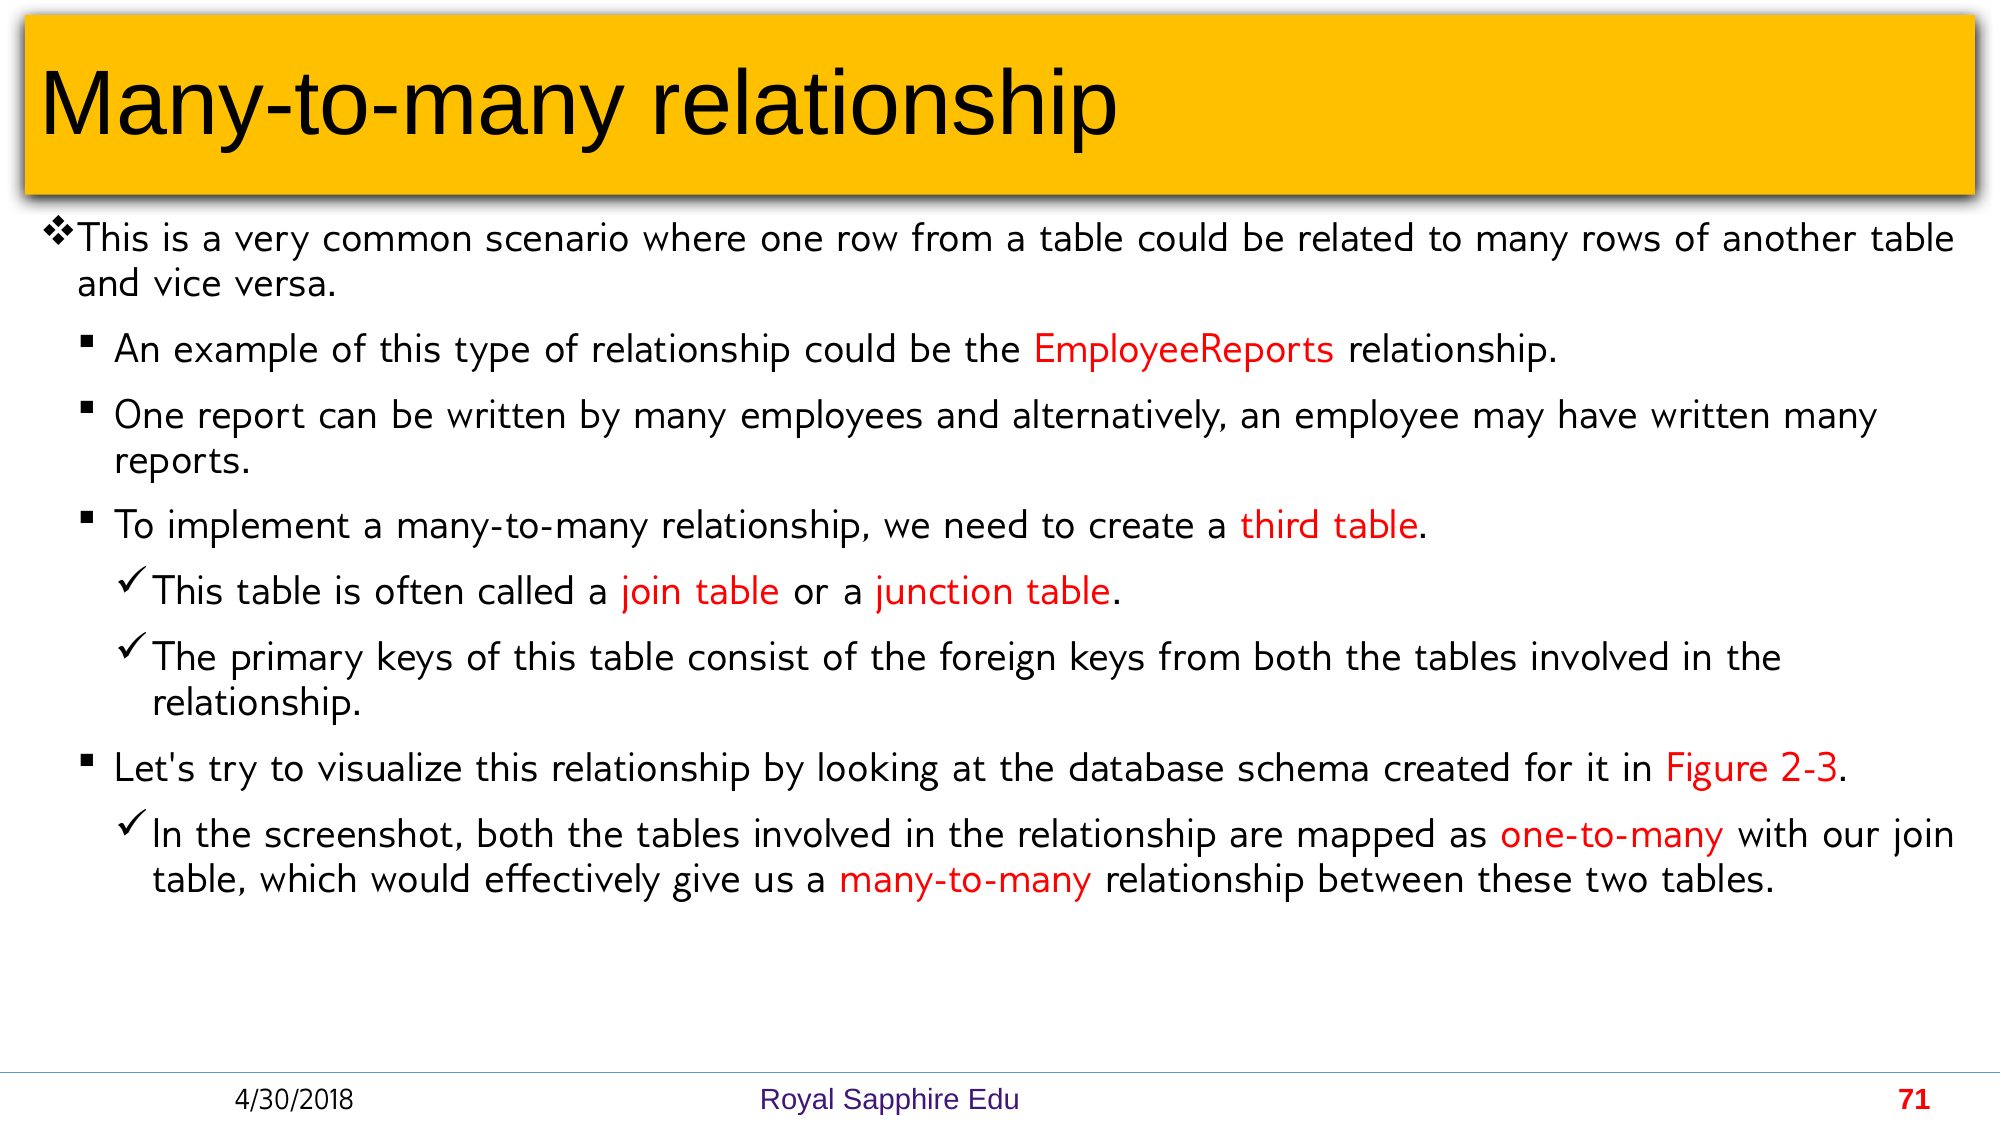

# Many-to-many relationship
This is a very common scenario where one row from a table could be related to many rows of another table and vice versa.
An example of this type of relationship could be the EmployeeReports relationship.
One report can be written by many employees and alternatively, an employee may have written many reports.
To implement a many-to-many relationship, we need to create a third table.
This table is often called a join table or a junction table.
The primary keys of this table consist of the foreign keys from both the tables involved in the relationship.
Let's try to visualize this relationship by looking at the database schema created for it in Figure 2-3.
In the screenshot, both the tables involved in the relationship are mapped as one-to-many with our join table, which would effectively give us a many-to-many relationship between these two tables.
4/30/2018
Royal Sapphire Edu
71